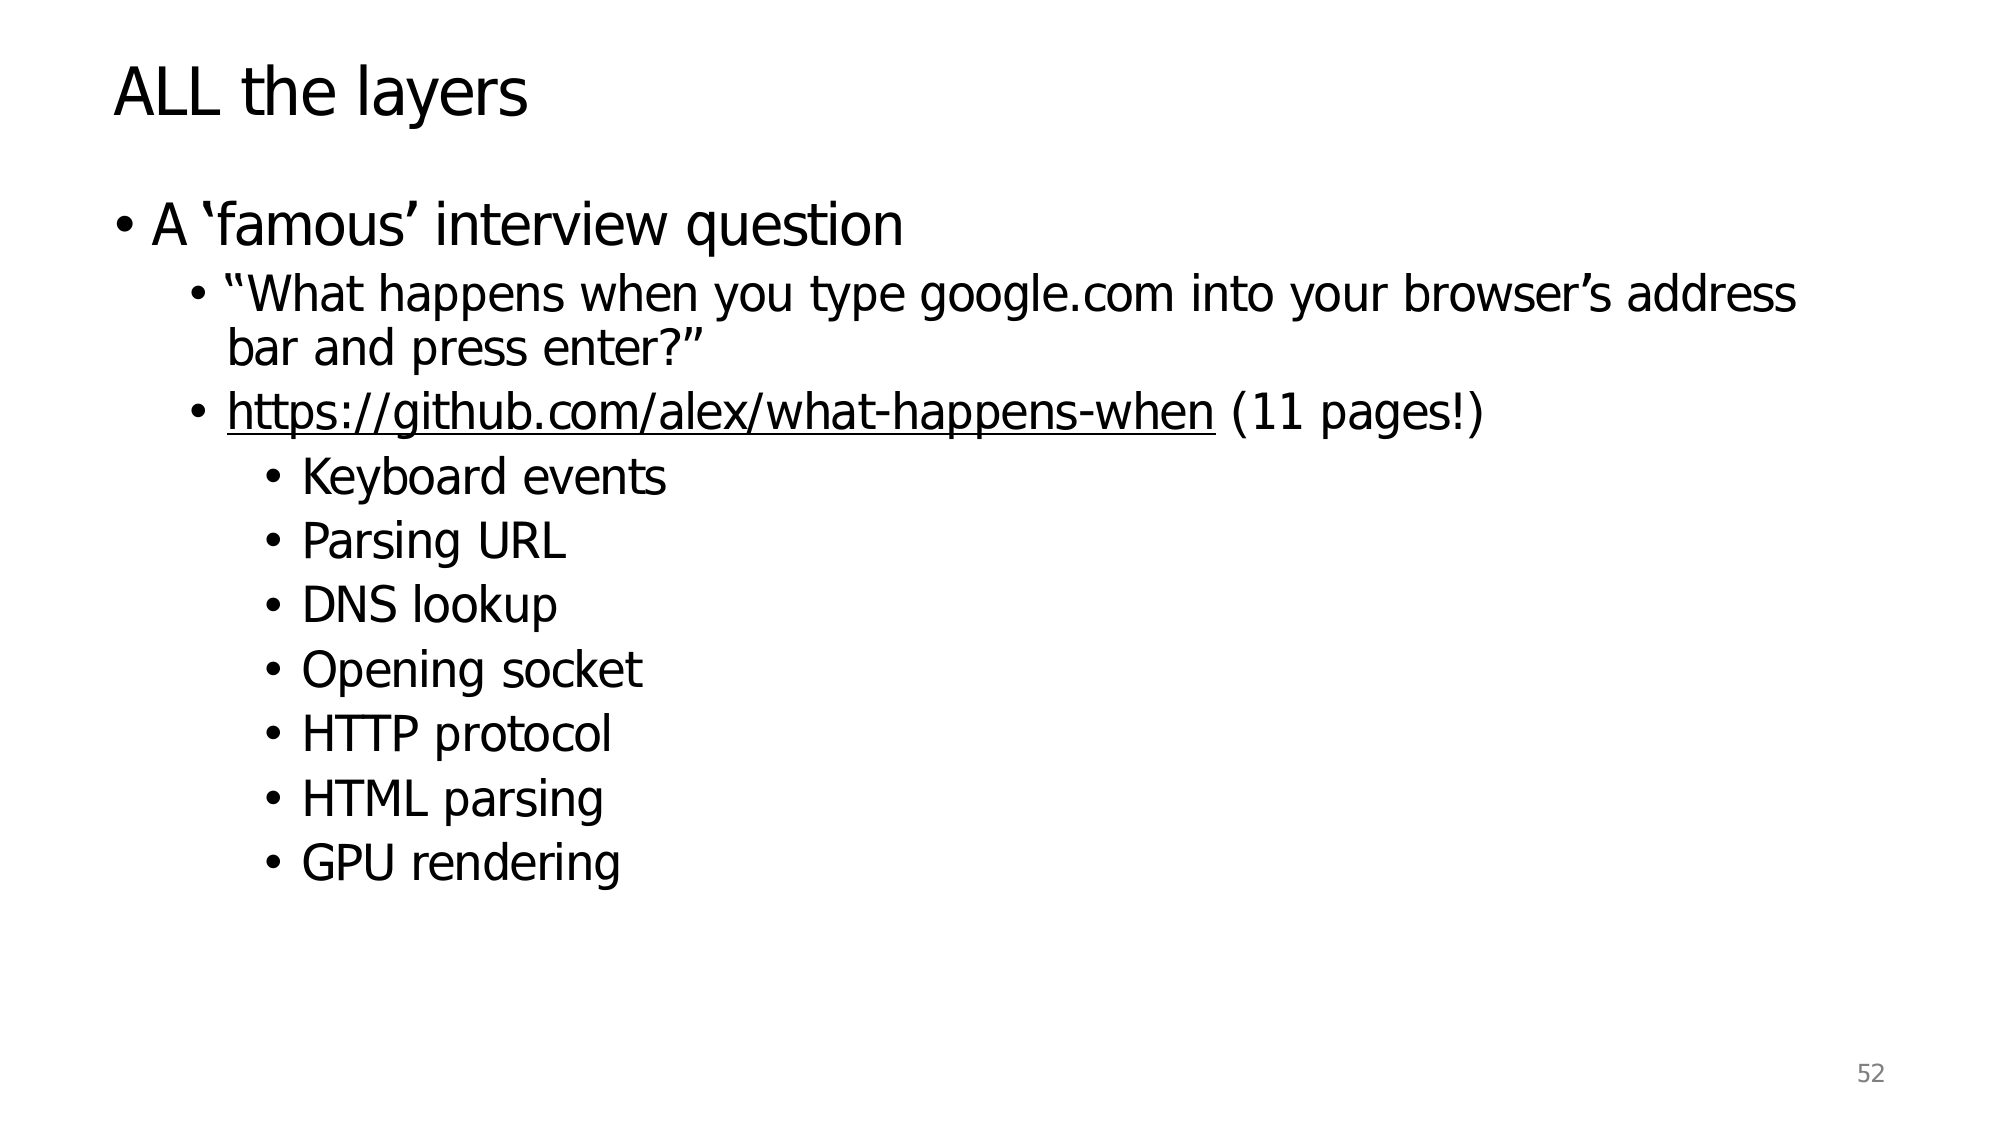

# ALL the layers
A ‘famous’ interview question
“What happens when you type google.com into your browser’s address bar and press enter?”
https://github.com/alex/what-happens-when (11 pages!)
Keyboard events
Parsing URL
DNS lookup
Opening socket
HTTP protocol
HTML parsing
GPU rendering
52